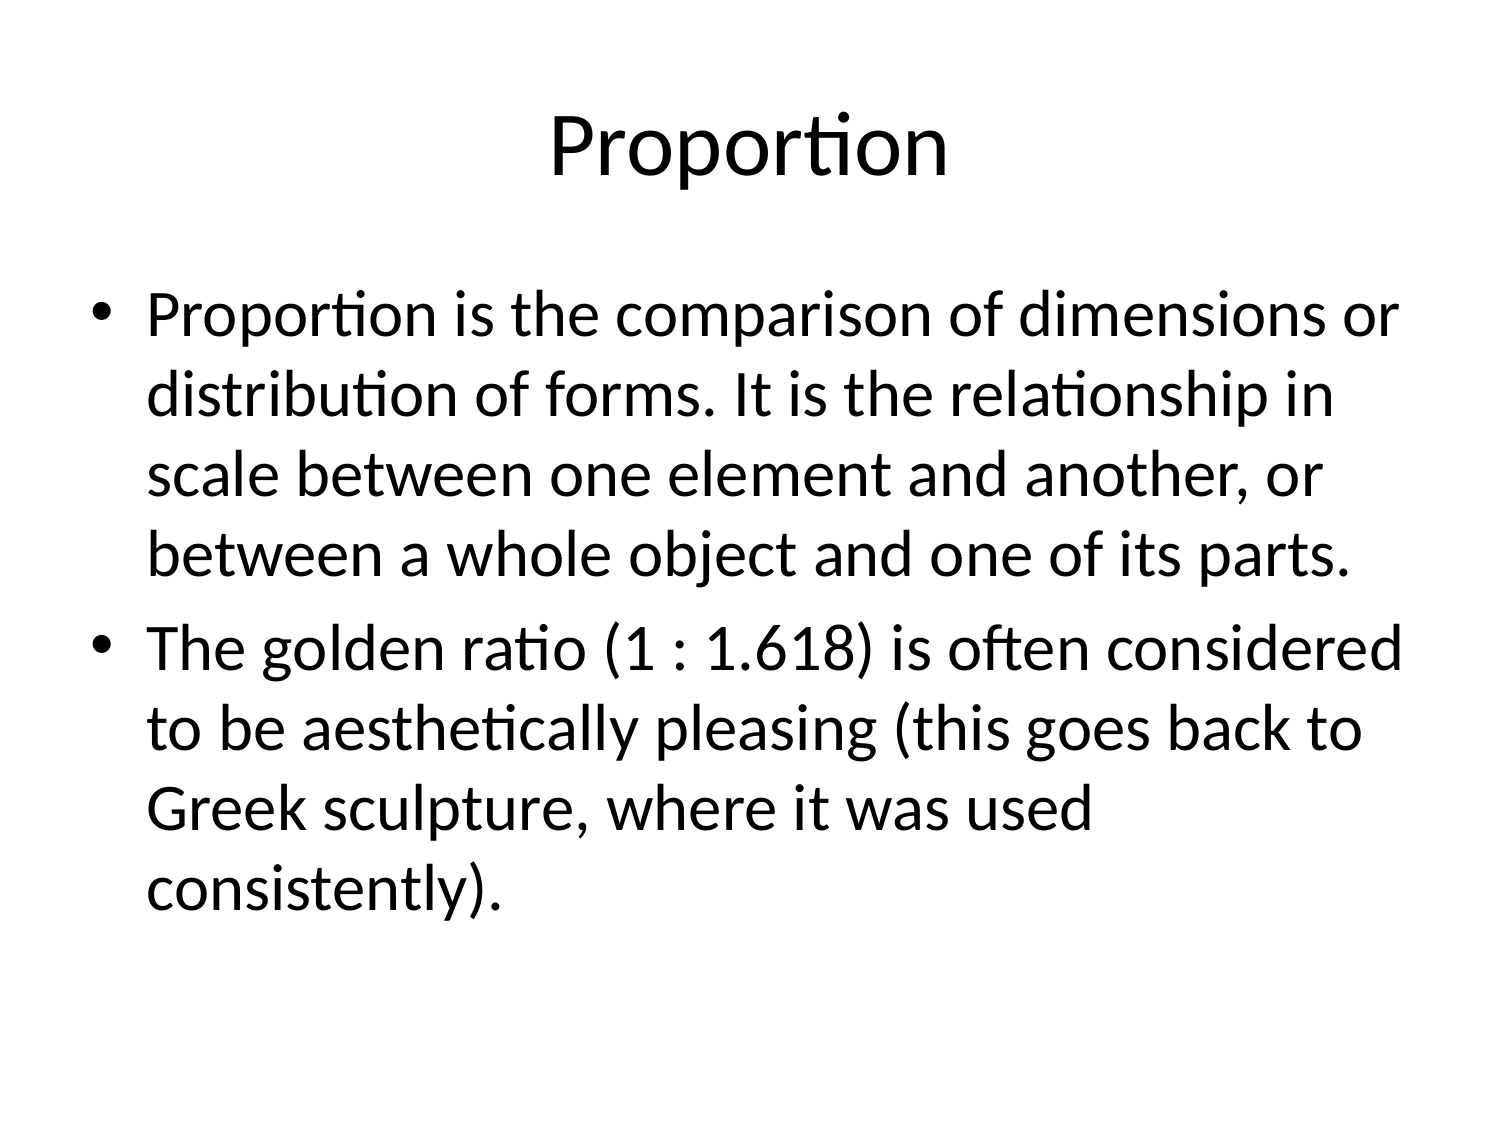

# Proportion
Proportion is the comparison of dimensions or distribution of forms. It is the relationship in scale between one element and another, or between a whole object and one of its parts.
The golden ratio (1 : 1.618) is often considered to be aesthetically pleasing (this goes back to Greek sculpture, where it was used consistently).